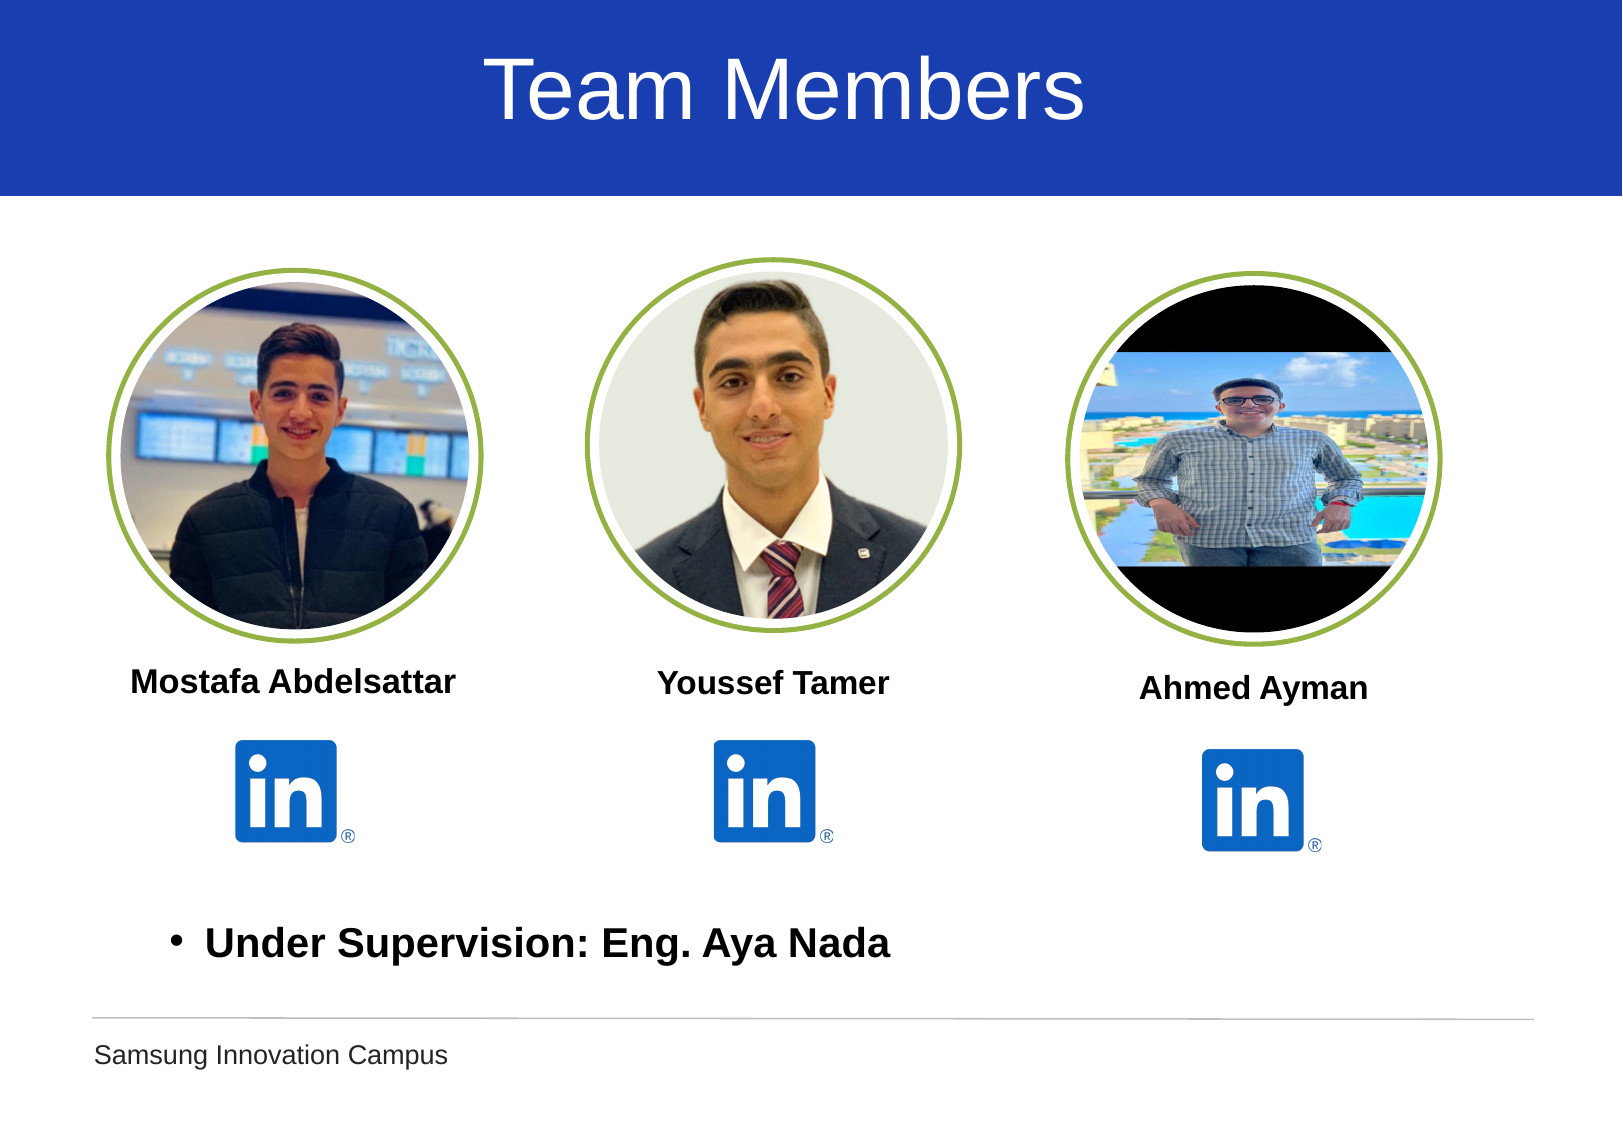

Team Members

Mostafa Abdelsattar
Youssef Tamer
Ahmed Ayman

Under Supervision: Eng. Aya Nada

Samsung Innovation Campus